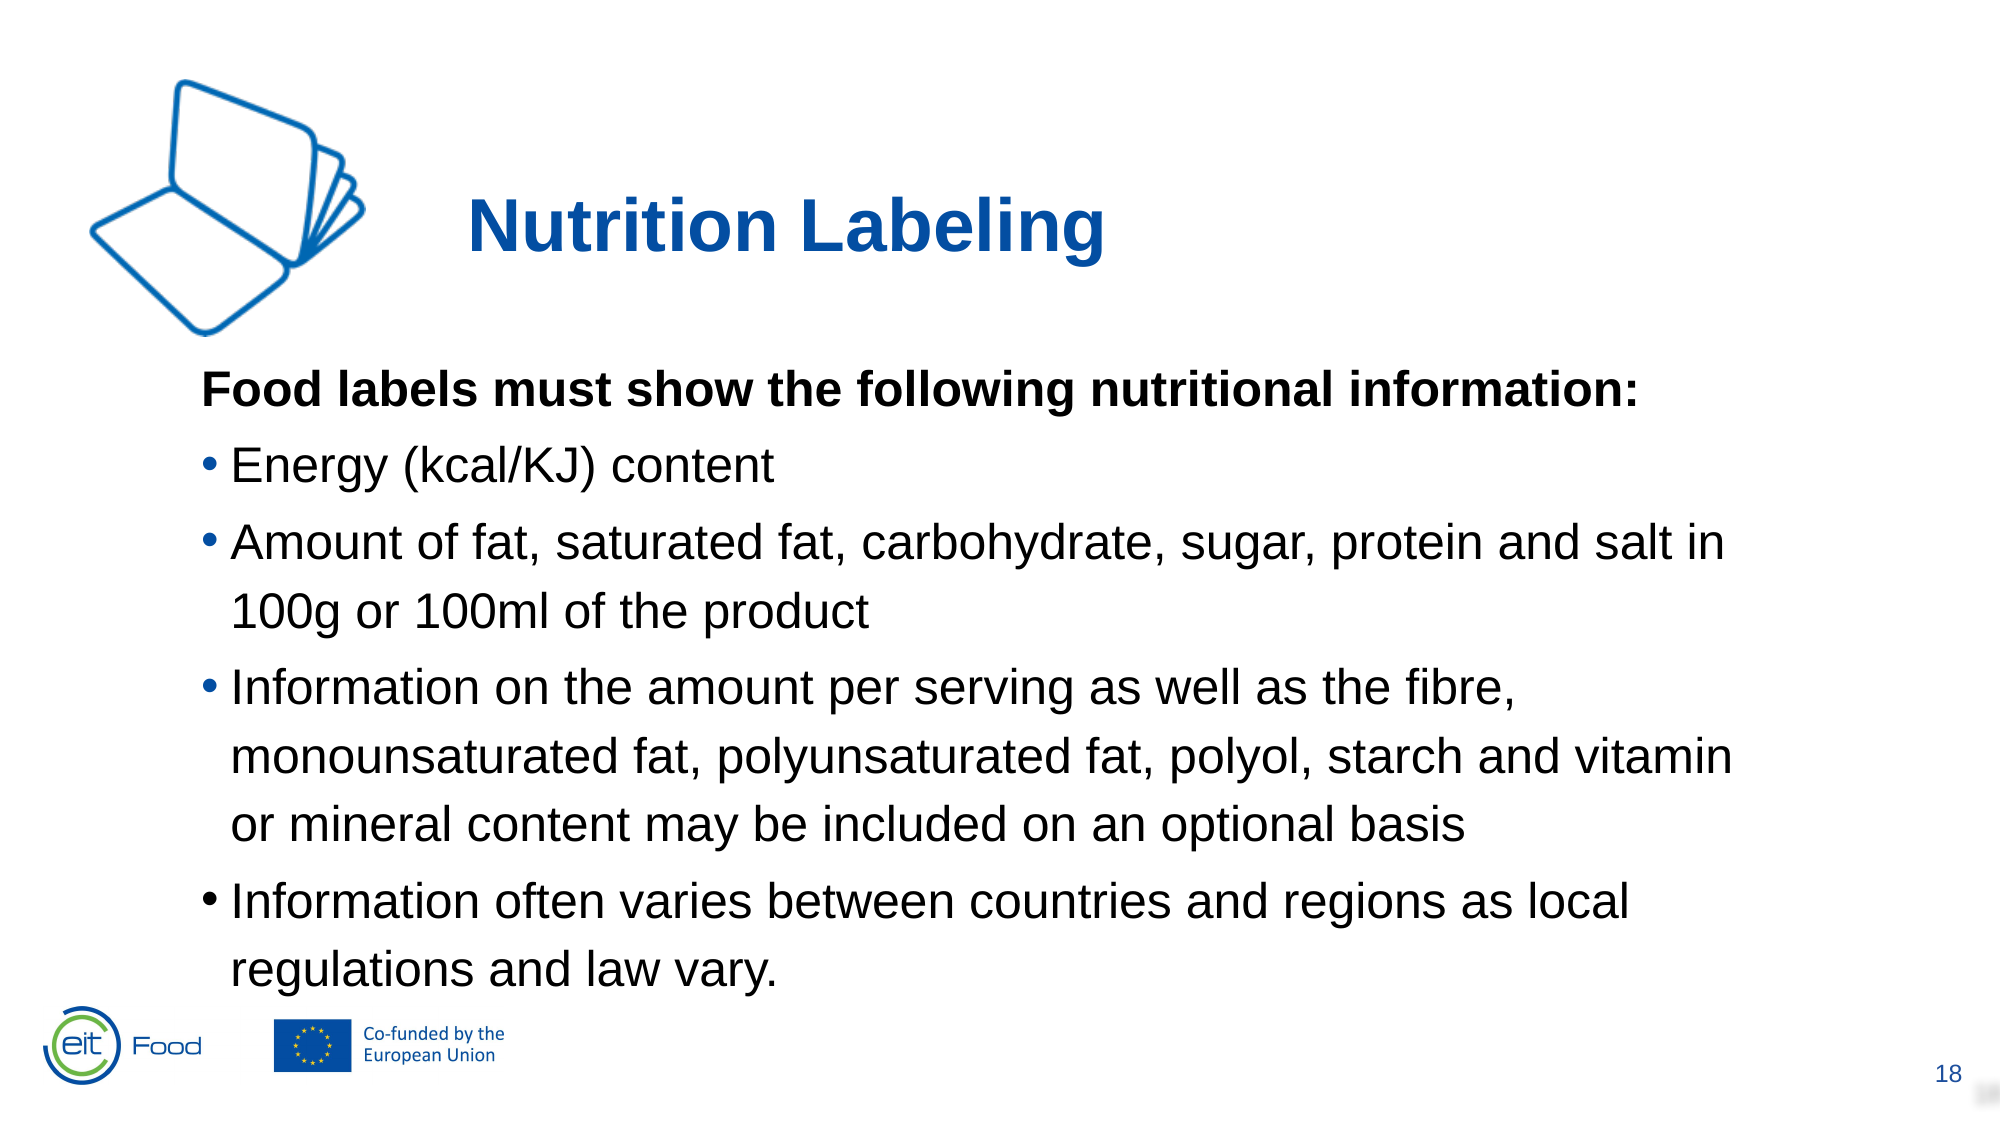

Nutrition Labeling
Food labels must show the following nutritional information:
Energy (kcal/KJ) content
Amount of fat, saturated fat, carbohydrate, sugar, protein and salt in 100g or 100ml of the product
Information on the amount per serving as well as the fibre, monounsaturated fat, polyunsaturated fat, polyol, starch and vitamin or mineral content may be included on an optional basis
Information often varies between countries and regions as local regulations and law vary.
18